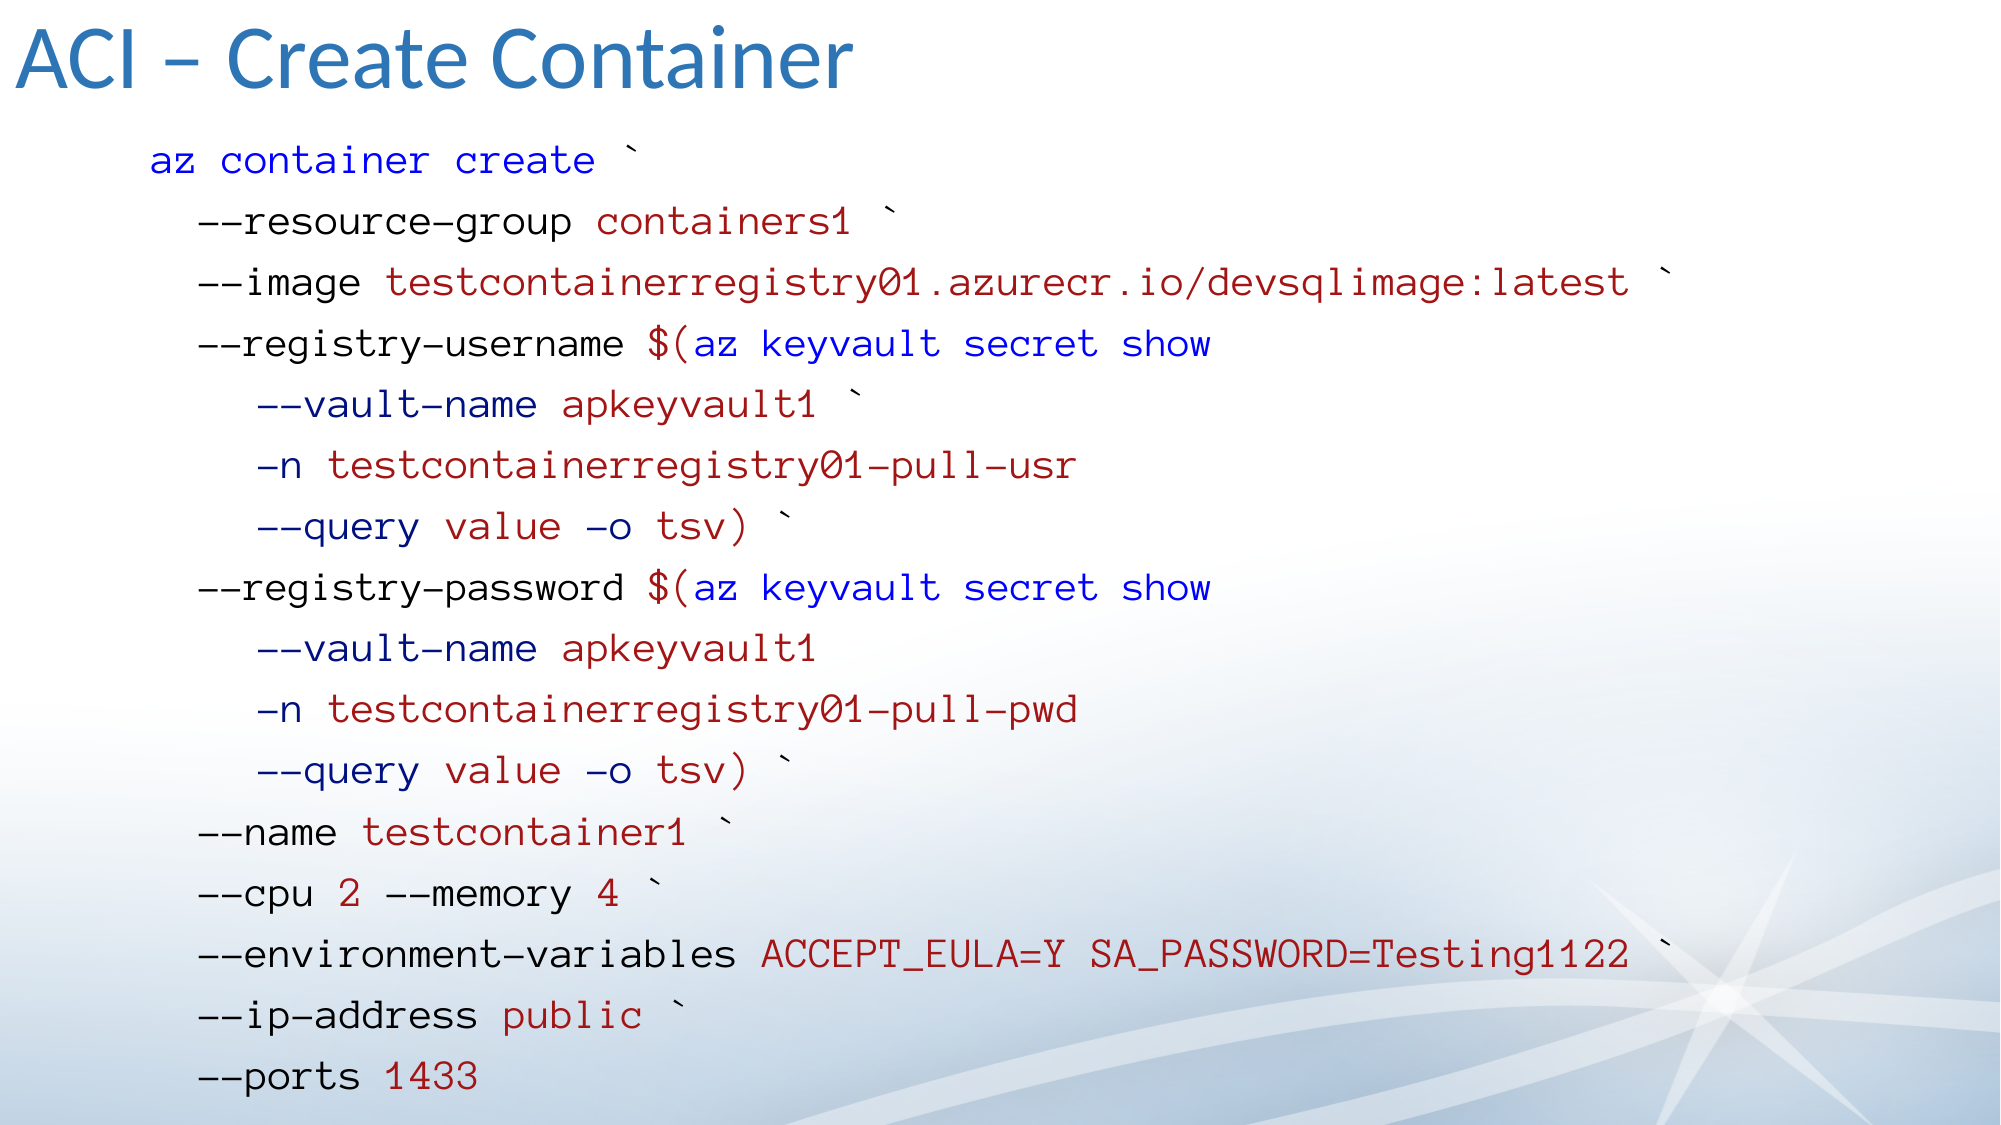

# ACI – Create Container
az container create `
  --resource-group containers1 `
  --image testcontainerregistry01.azurecr.io/devsqlimage:latest `
  --registry-username $(az keyvault secret show
				--vault-name apkeyvault1 `
				-n testcontainerregistry01-pull-usr
				--query value -o tsv) `
  --registry-password $(az keyvault secret show
				--vault-name apkeyvault1
				-n testcontainerregistry01-pull-pwd
				--query value -o tsv) `
  --name testcontainer1 `
  --cpu 2 --memory 4 `
  --environment-variables ACCEPT_EULA=Y SA_PASSWORD=Testing1122 `
  --ip-address public `
  --ports 1433